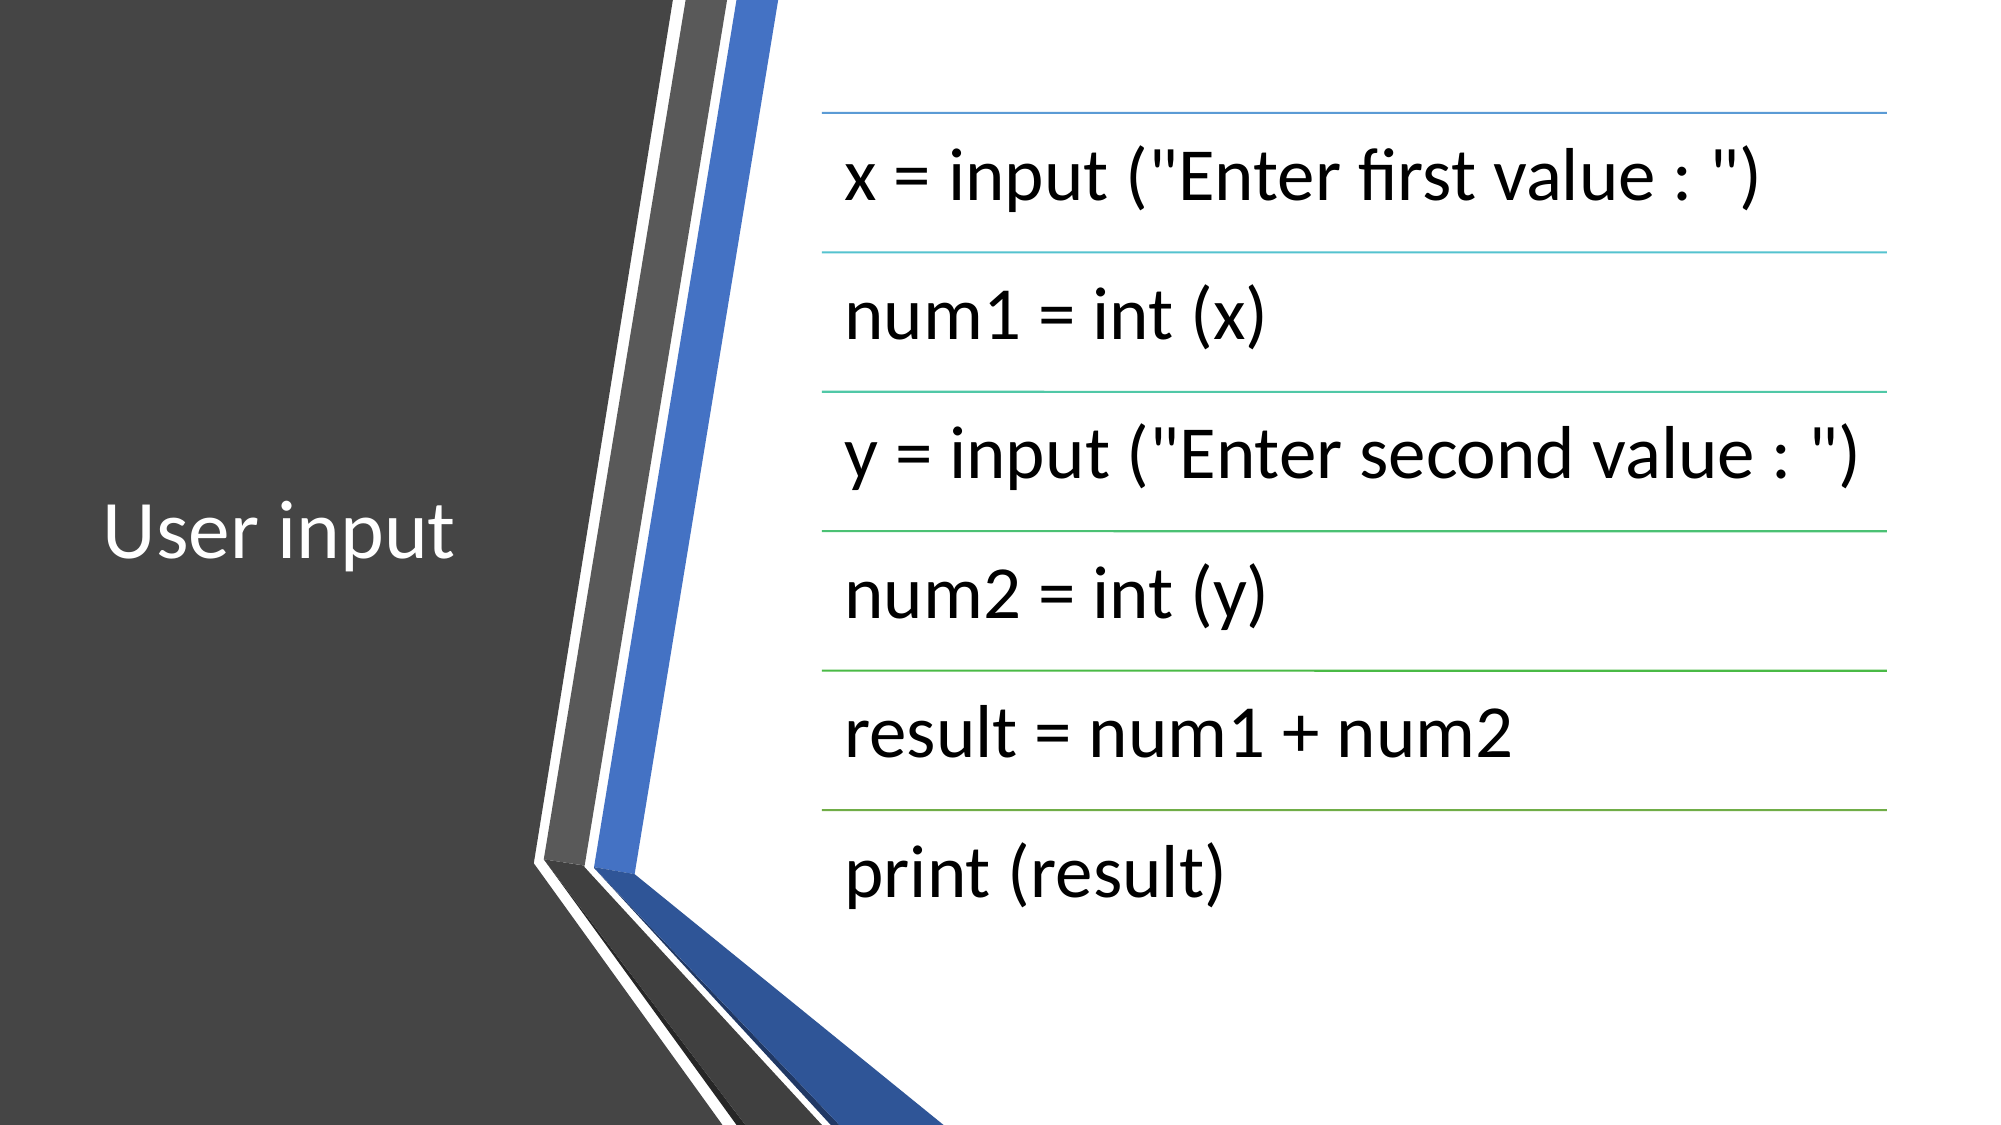

# User input
x = input ("Enter first value : ")
num1 = int (x)
y = input ("Enter second value : ")
num2 = int (y)
result = num1 + num2
print (result)